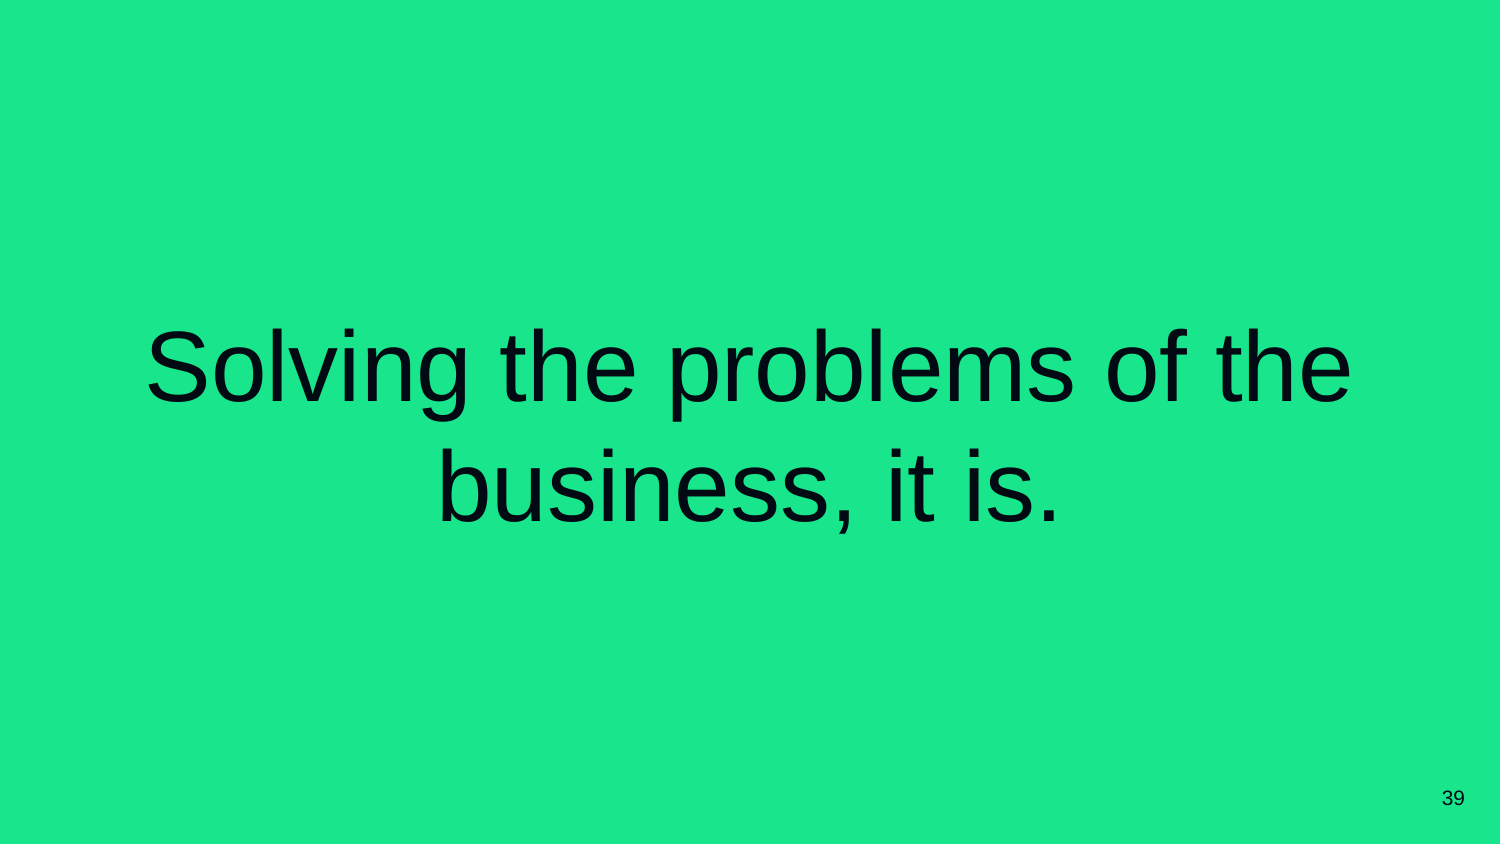

# Solving the problems of the business, it is.
39